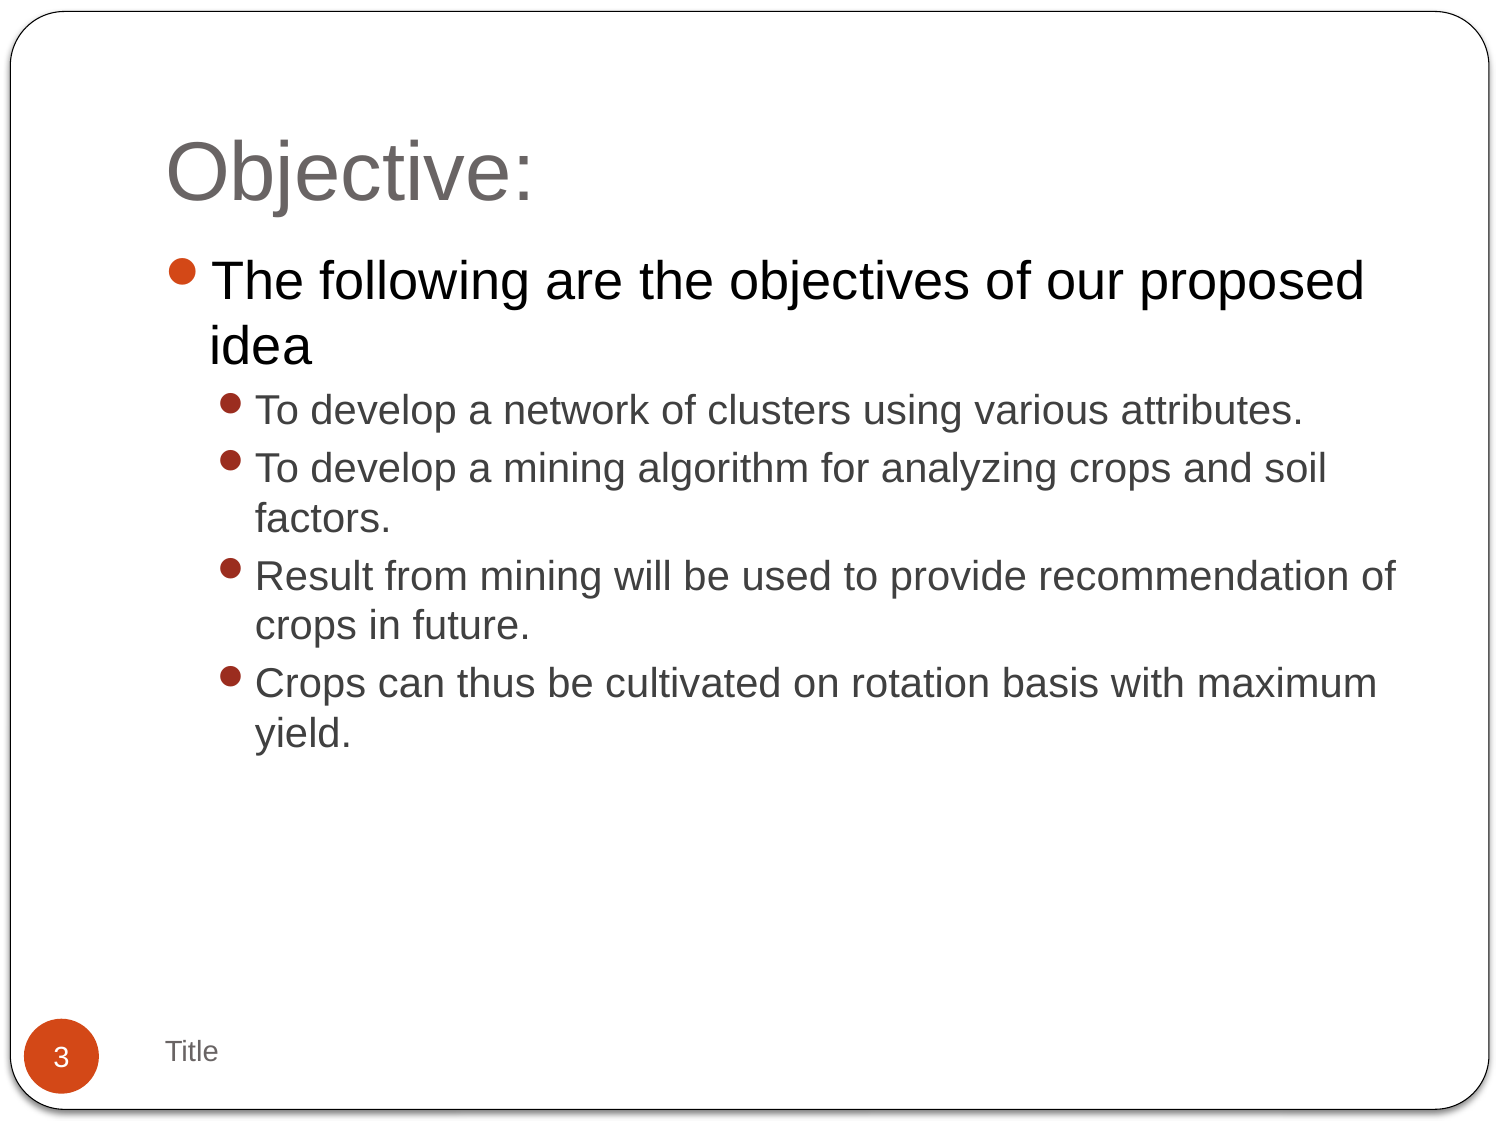

# Objective:
The following are the objectives of our proposed idea
To develop a network of clusters using various attributes.
To develop a mining algorithm for analyzing crops and soil factors.
Result from mining will be used to provide recommendation of crops in future.
Crops can thus be cultivated on rotation basis with maximum yield.
Title
3